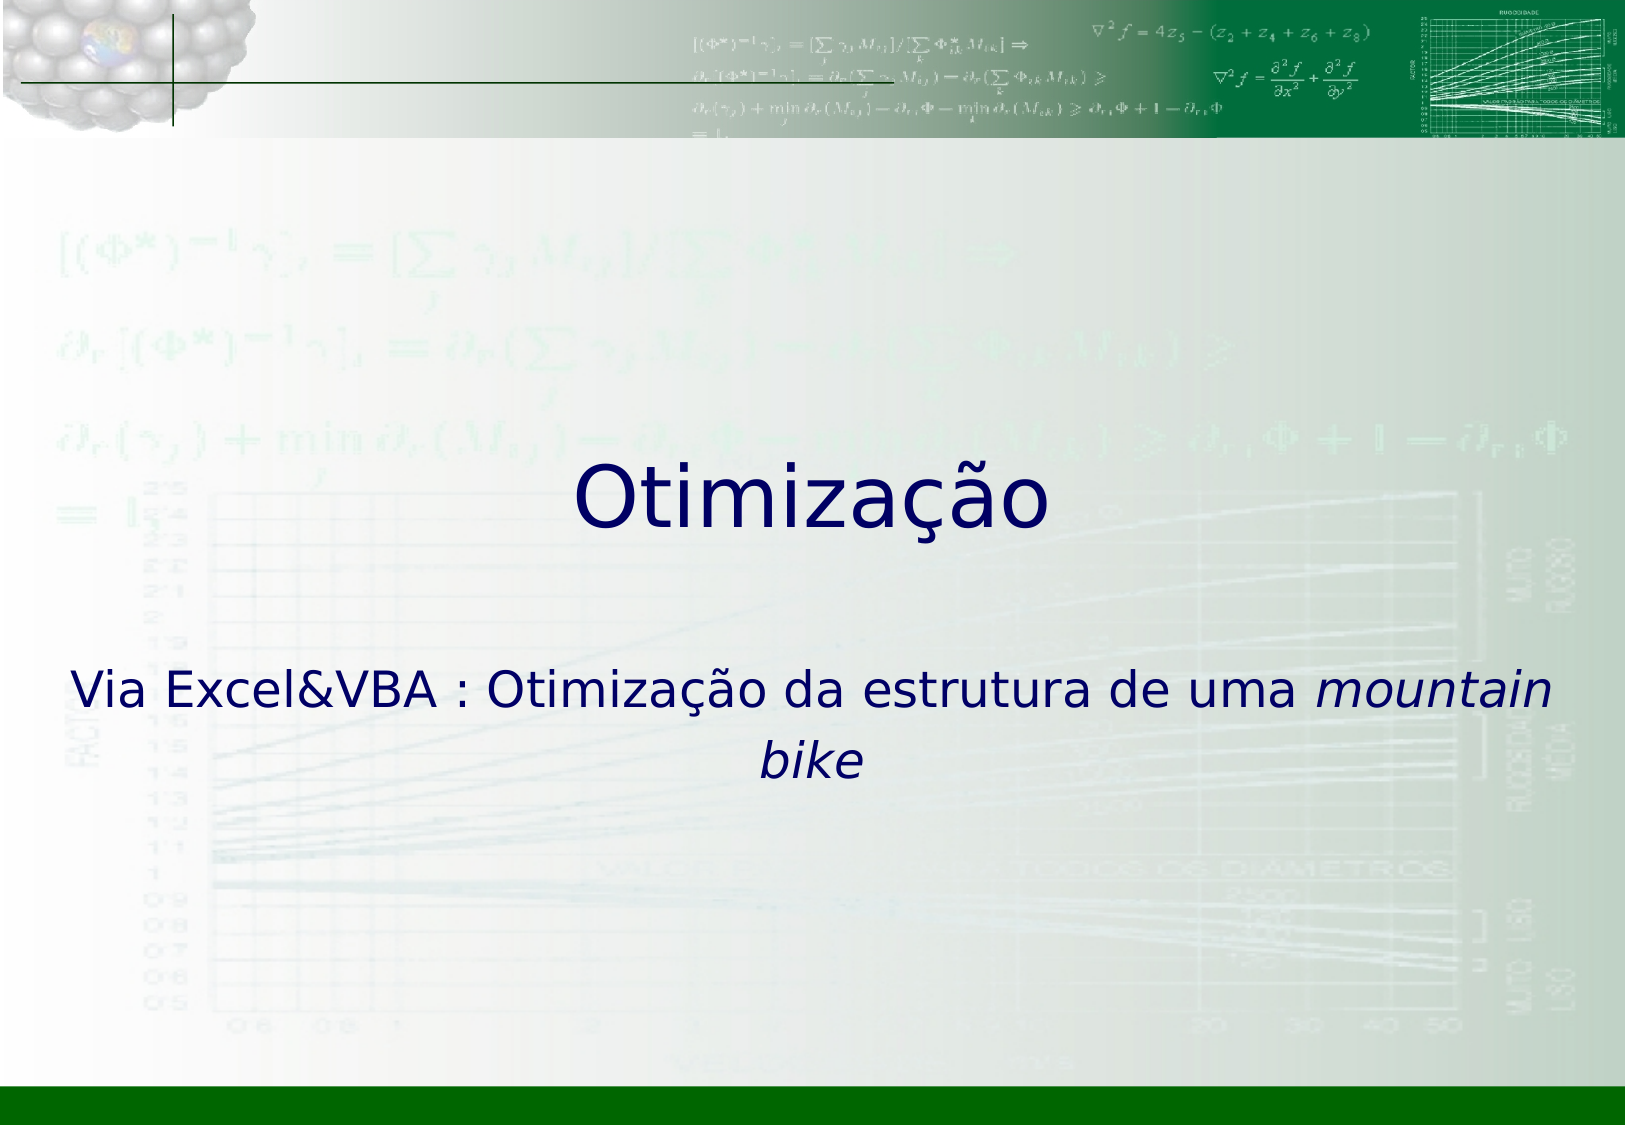

# Otimização
Via Excel&VBA : Otimização da estrutura de uma mountain bike